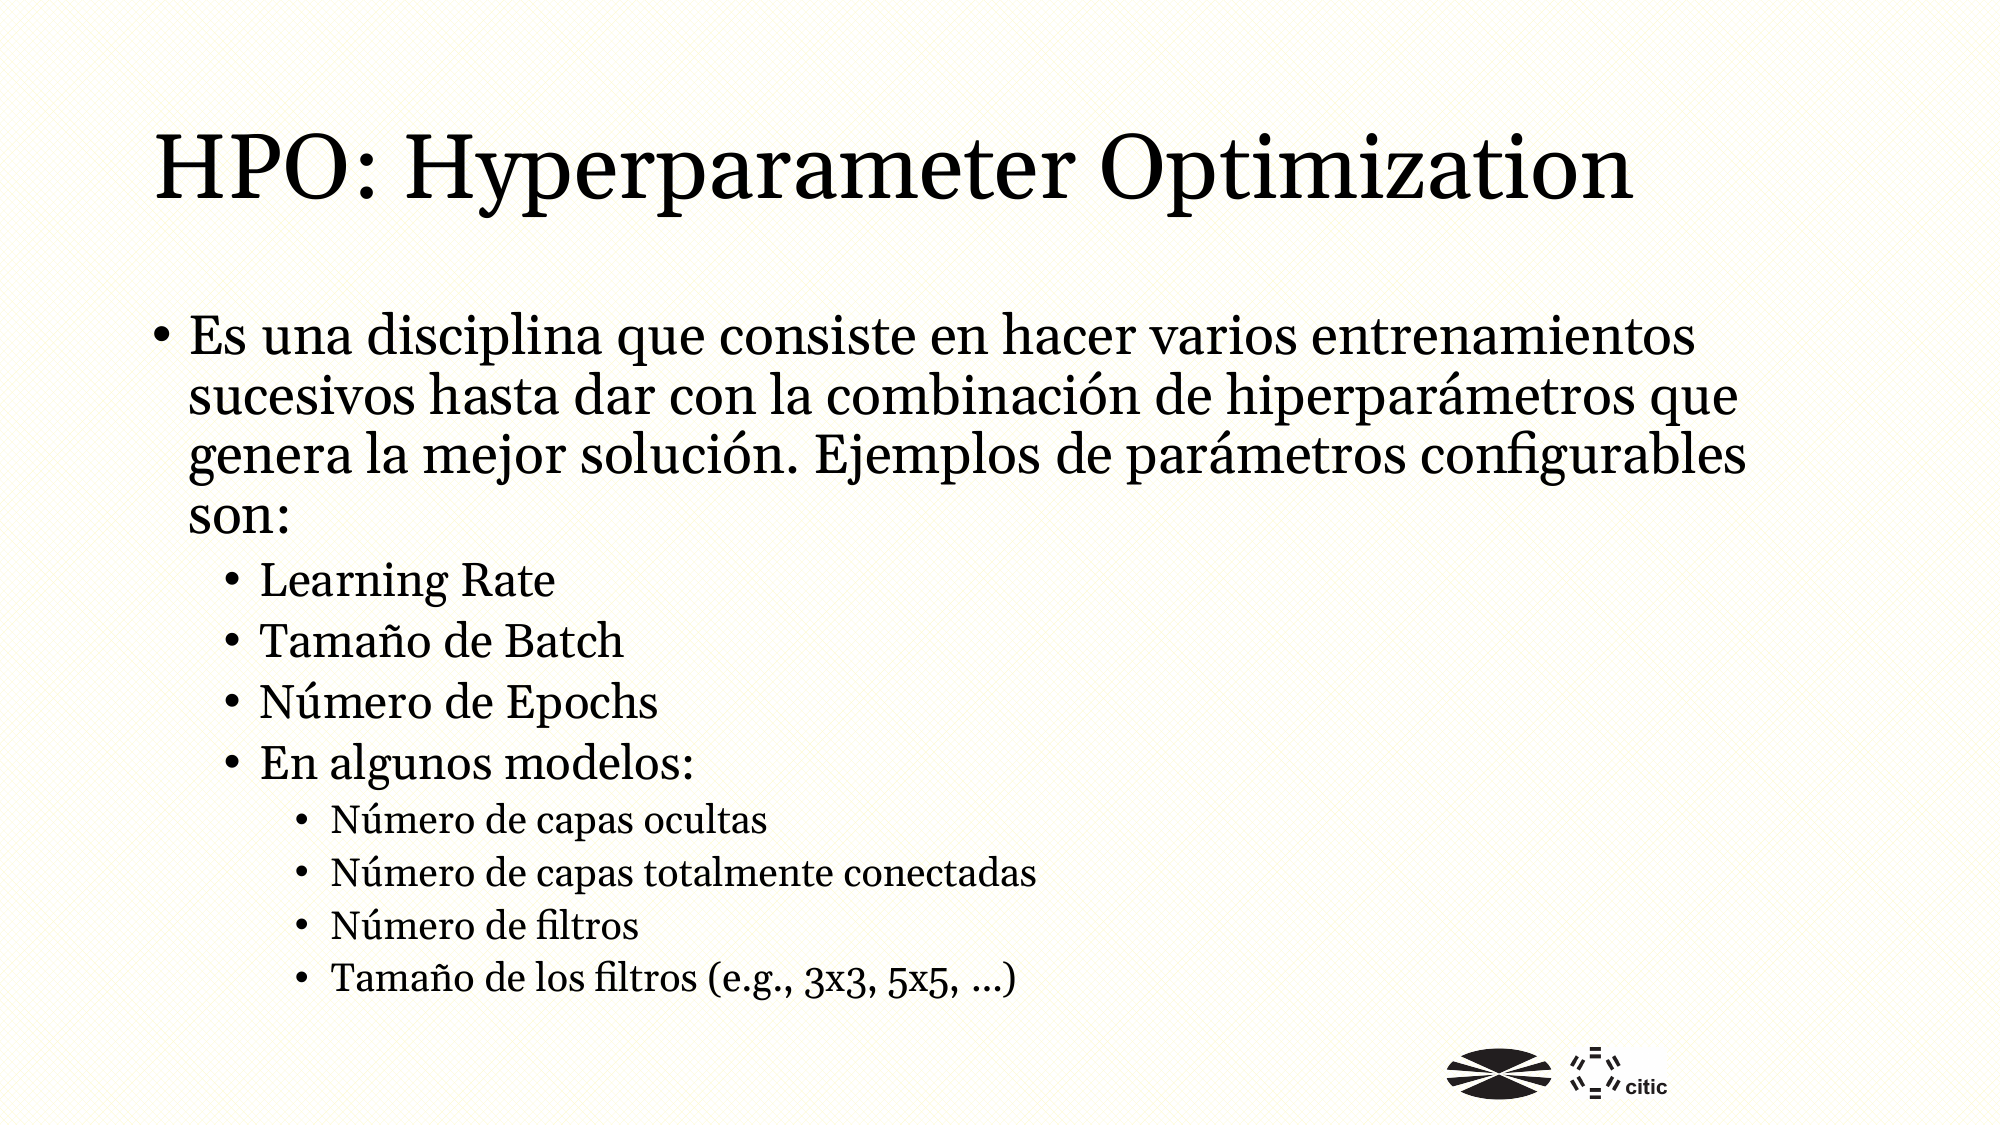

# HPO: Hyperparameter Optimization
Es una disciplina que consiste en hacer varios entrenamientos sucesivos hasta dar con la combinación de hiperparámetros que genera la mejor solución. Ejemplos de parámetros configurables son:
Learning Rate
Tamaño de Batch
Número de Epochs
En algunos modelos:
Número de capas ocultas
Número de capas totalmente conectadas
Número de filtros
Tamaño de los filtros (e.g., 3x3, 5x5, …)